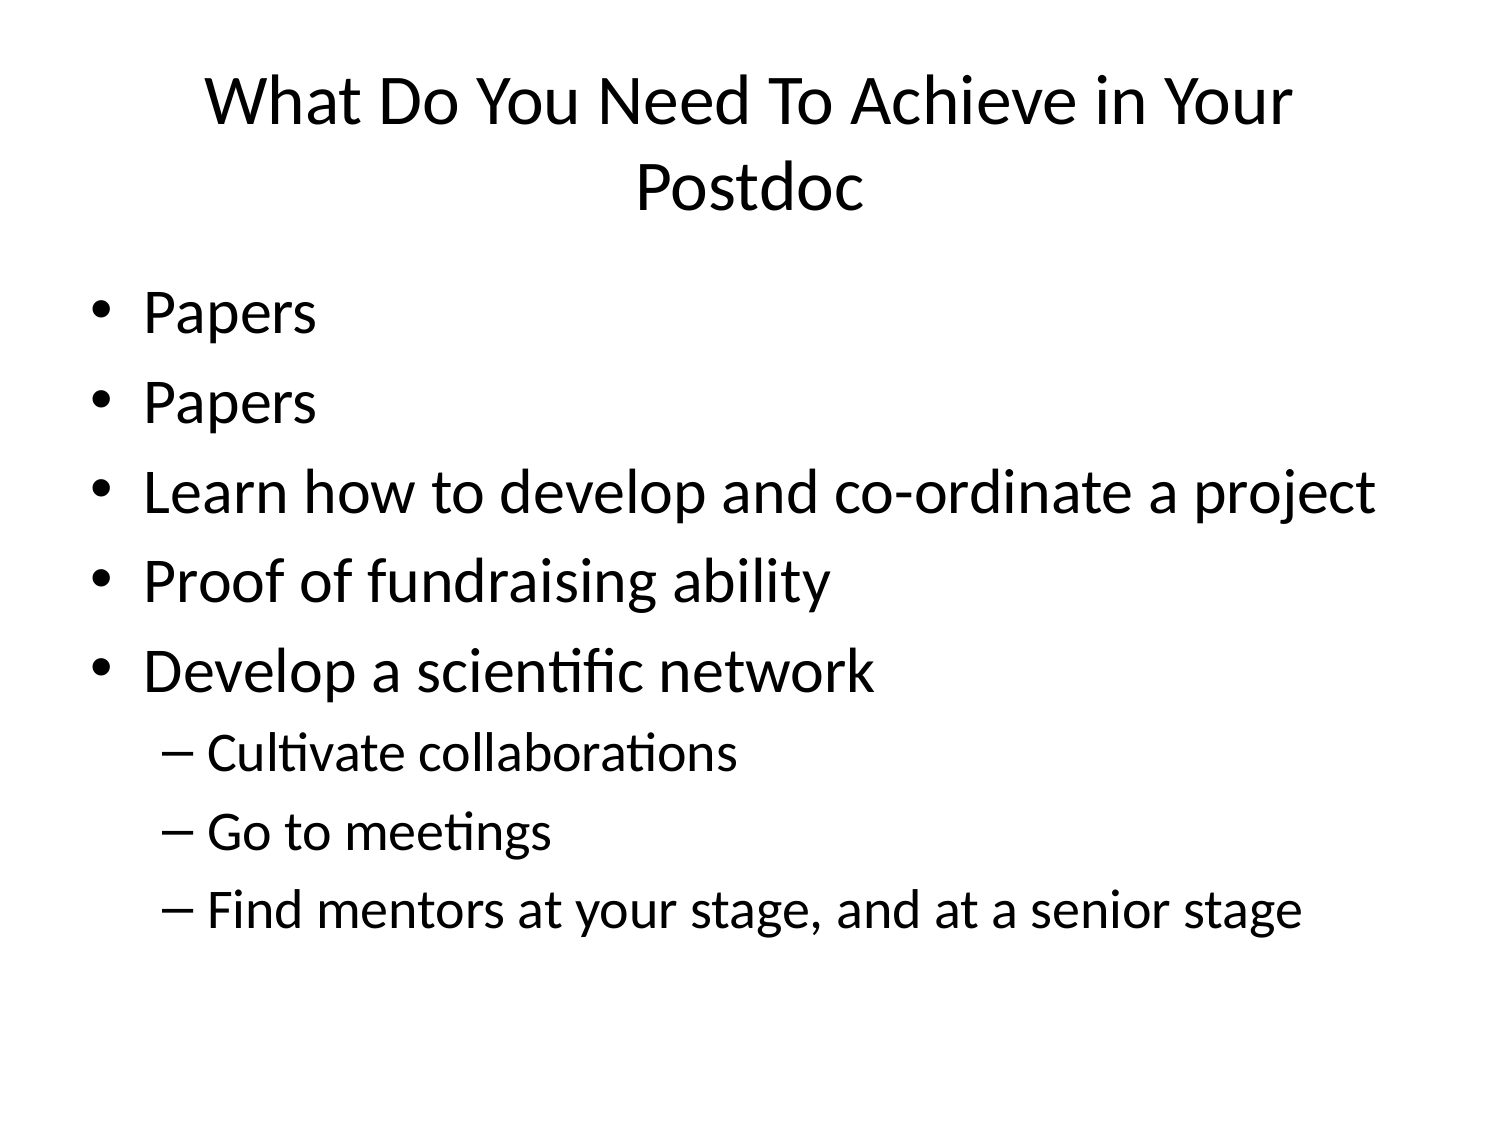

# What Do You Need To Achieve in Your Postdoc
Papers
Papers
Learn how to develop and co-ordinate a project
Proof of fundraising ability
Develop a scientific network
Cultivate collaborations
Go to meetings
Find mentors at your stage, and at a senior stage